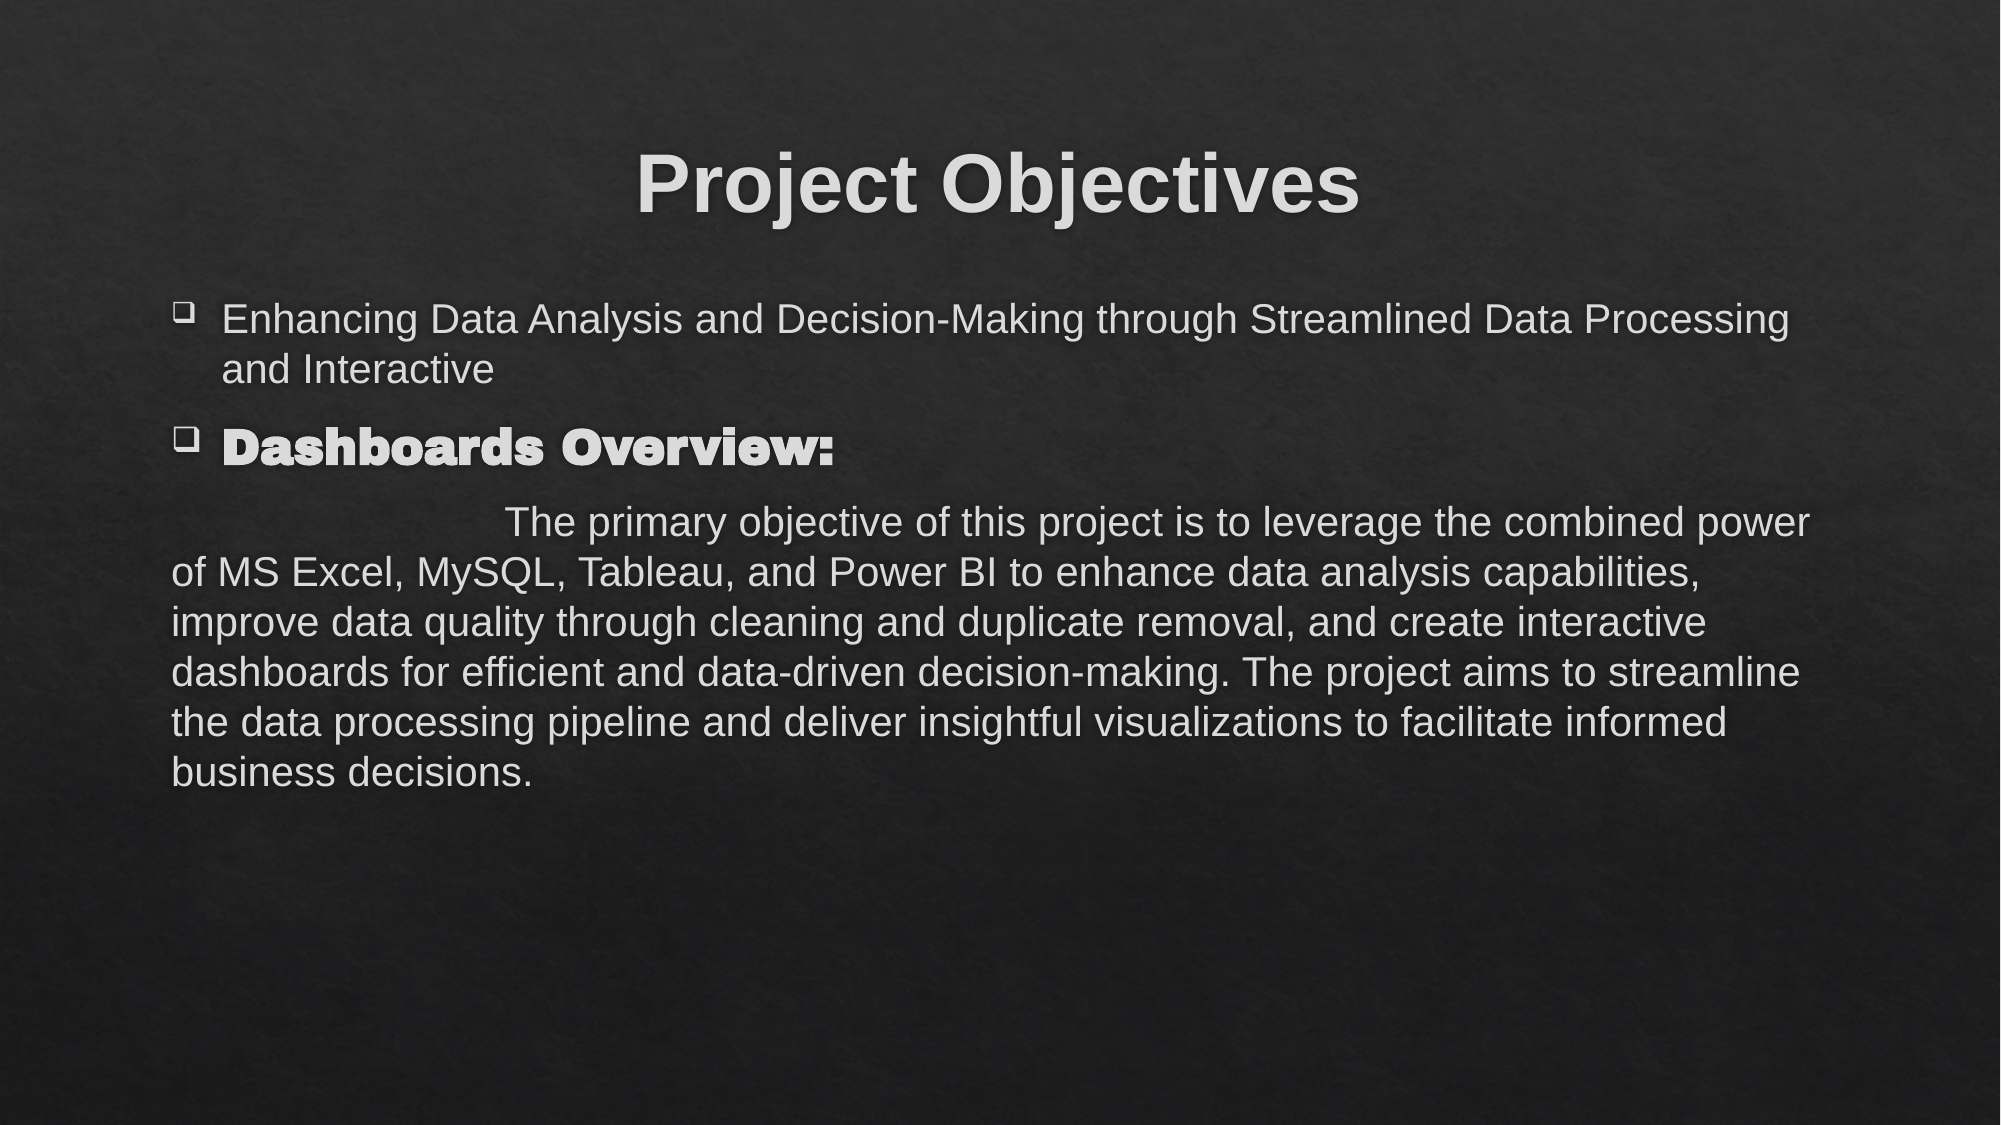

# Project Objectives
Enhancing Data Analysis and Decision-Making through Streamlined Data Processing and Interactive
Dashboards Overview:
                             The primary objective of this project is to leverage the combined power of MS Excel, MySQL, Tableau, and Power BI to enhance data analysis capabilities, improve data quality through cleaning and duplicate removal, and create interactive dashboards for efficient and data-driven decision-making. The project aims to streamline the data processing pipeline and deliver insightful visualizations to facilitate informed business decisions.